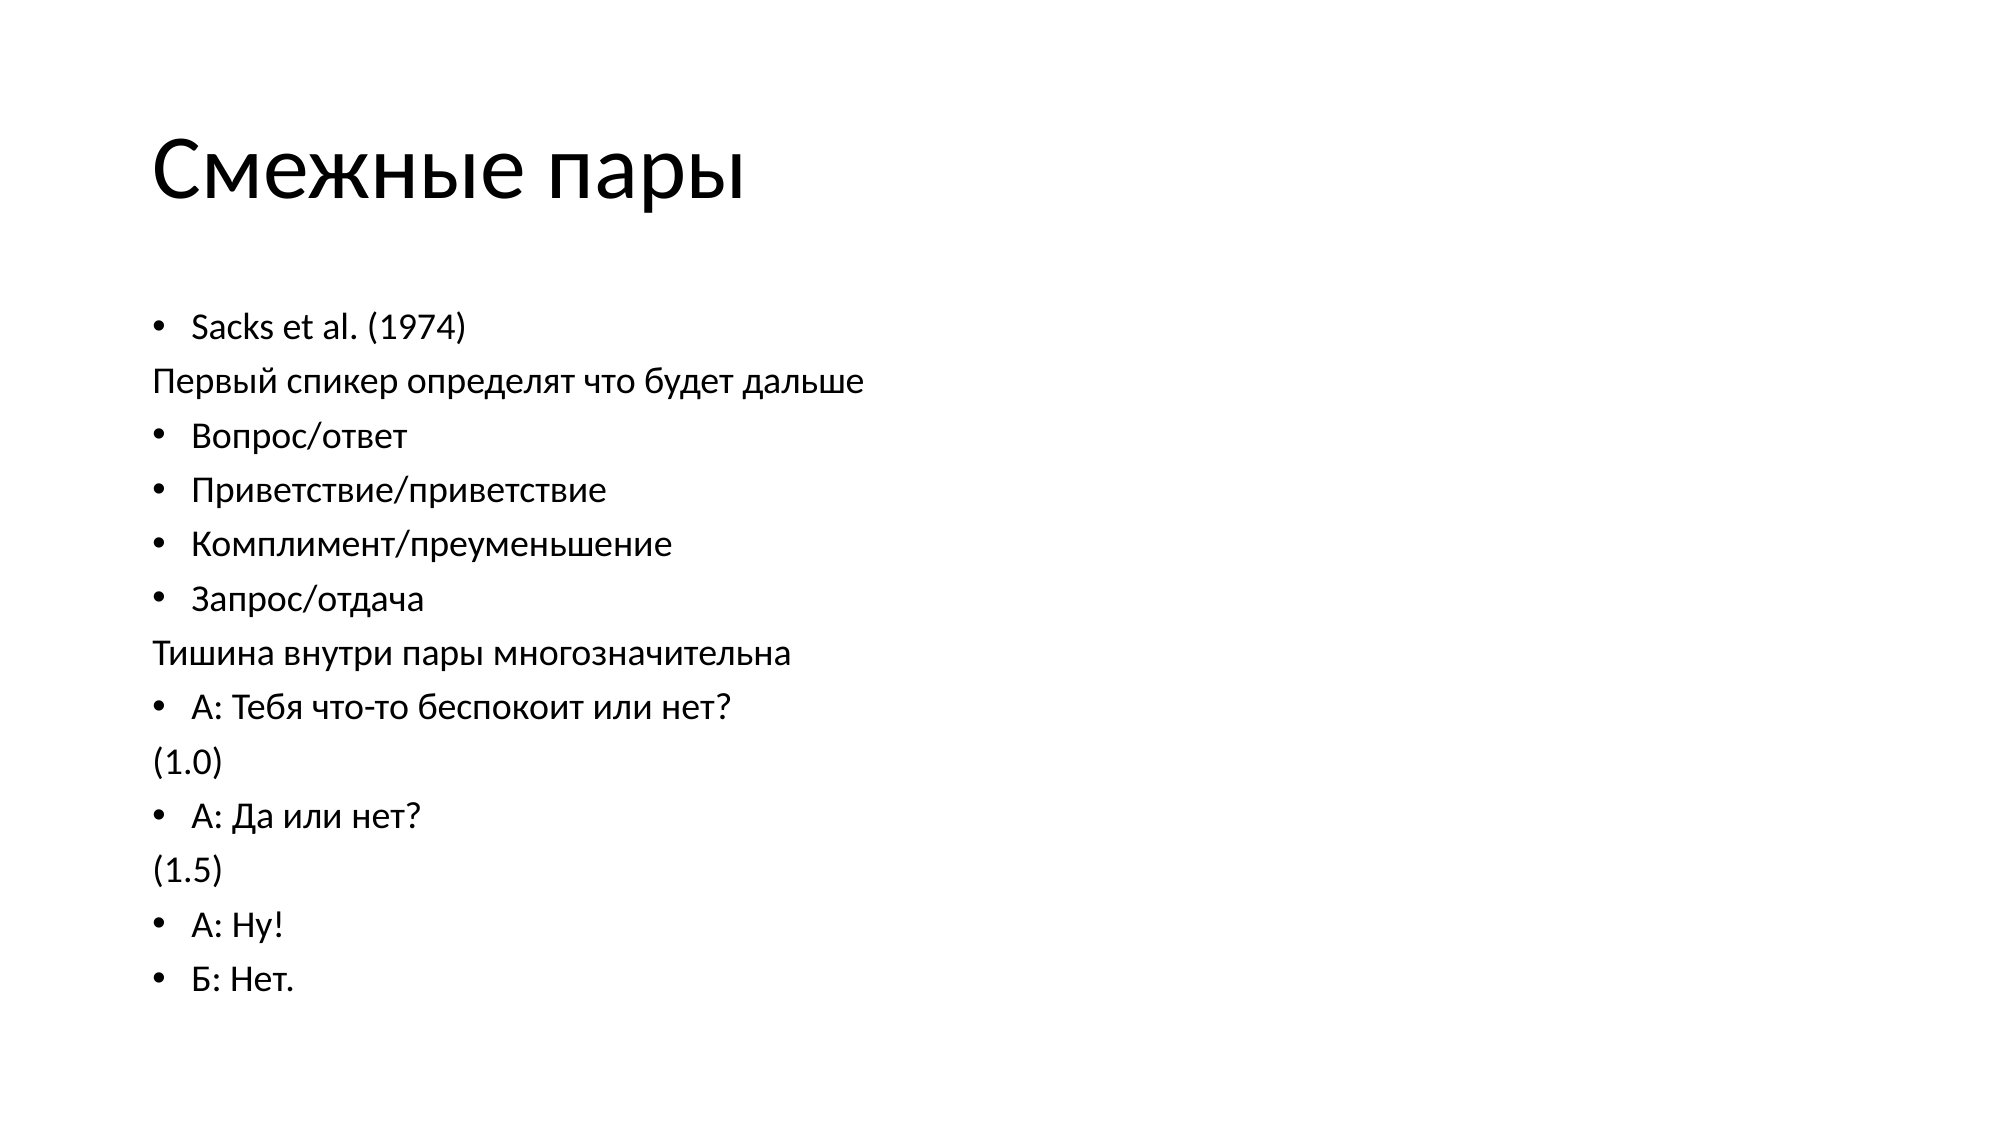

# Смежные пары
Sacks et al. (1974)
Первый спикер определят что будет дальше
Вопрос/ответ
Приветствие/приветствие
Комплимент/преуменьшение
Запрос/отдача
Тишина внутри пары многозначительна
А: Тебя что-то беспокоит или нет?
(1.0)
А: Да или нет?
(1.5)
А: Ну!
Б: Нет.